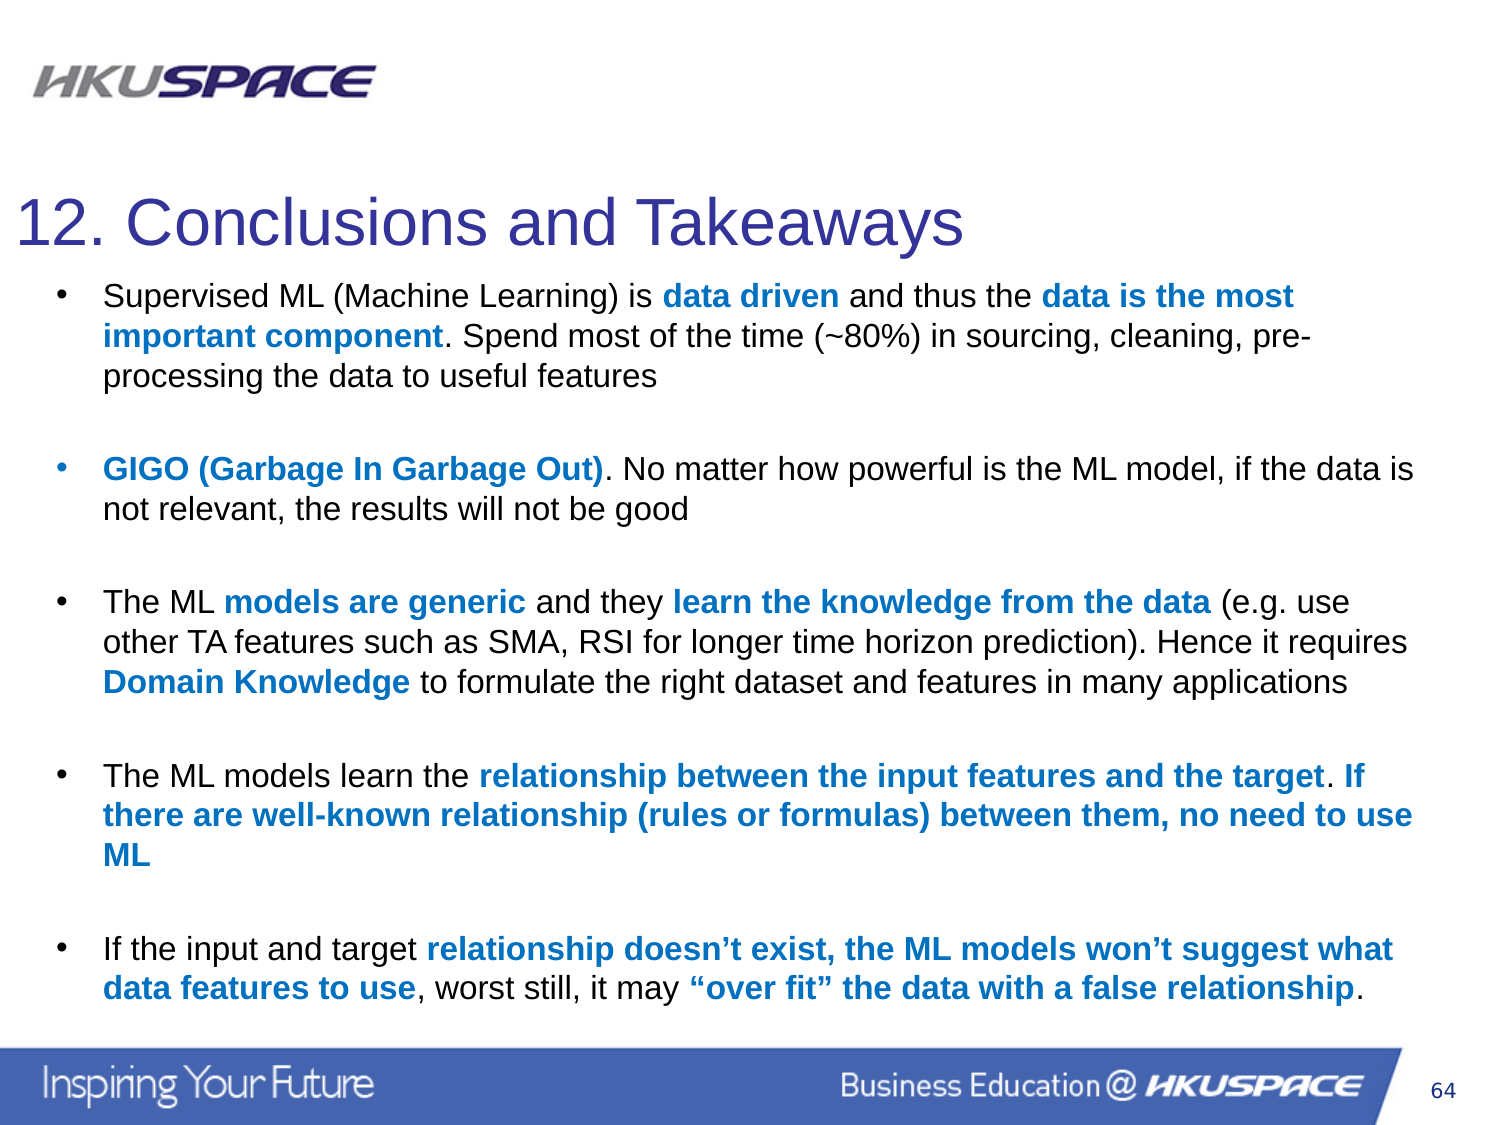

12. Conclusions and Takeaways
Supervised ML (Machine Learning) is data driven and thus the data is the most important component. Spend most of the time (~80%) in sourcing, cleaning, pre-processing the data to useful features

GIGO (Garbage In Garbage Out). No matter how powerful is the ML model, if the data is not relevant, the results will not be good

The ML models are generic and they learn the knowledge from the data (e.g. use other TA features such as SMA, RSI for longer time horizon prediction). Hence it requires Domain Knowledge to formulate the right dataset and features in many applications

The ML models learn the relationship between the input features and the target. If there are well-known relationship (rules or formulas) between them, no need to use ML

If the input and target relationship doesn’t exist, the ML models won’t suggest what data features to use, worst still, it may “over fit” the data with a false relationship.
64